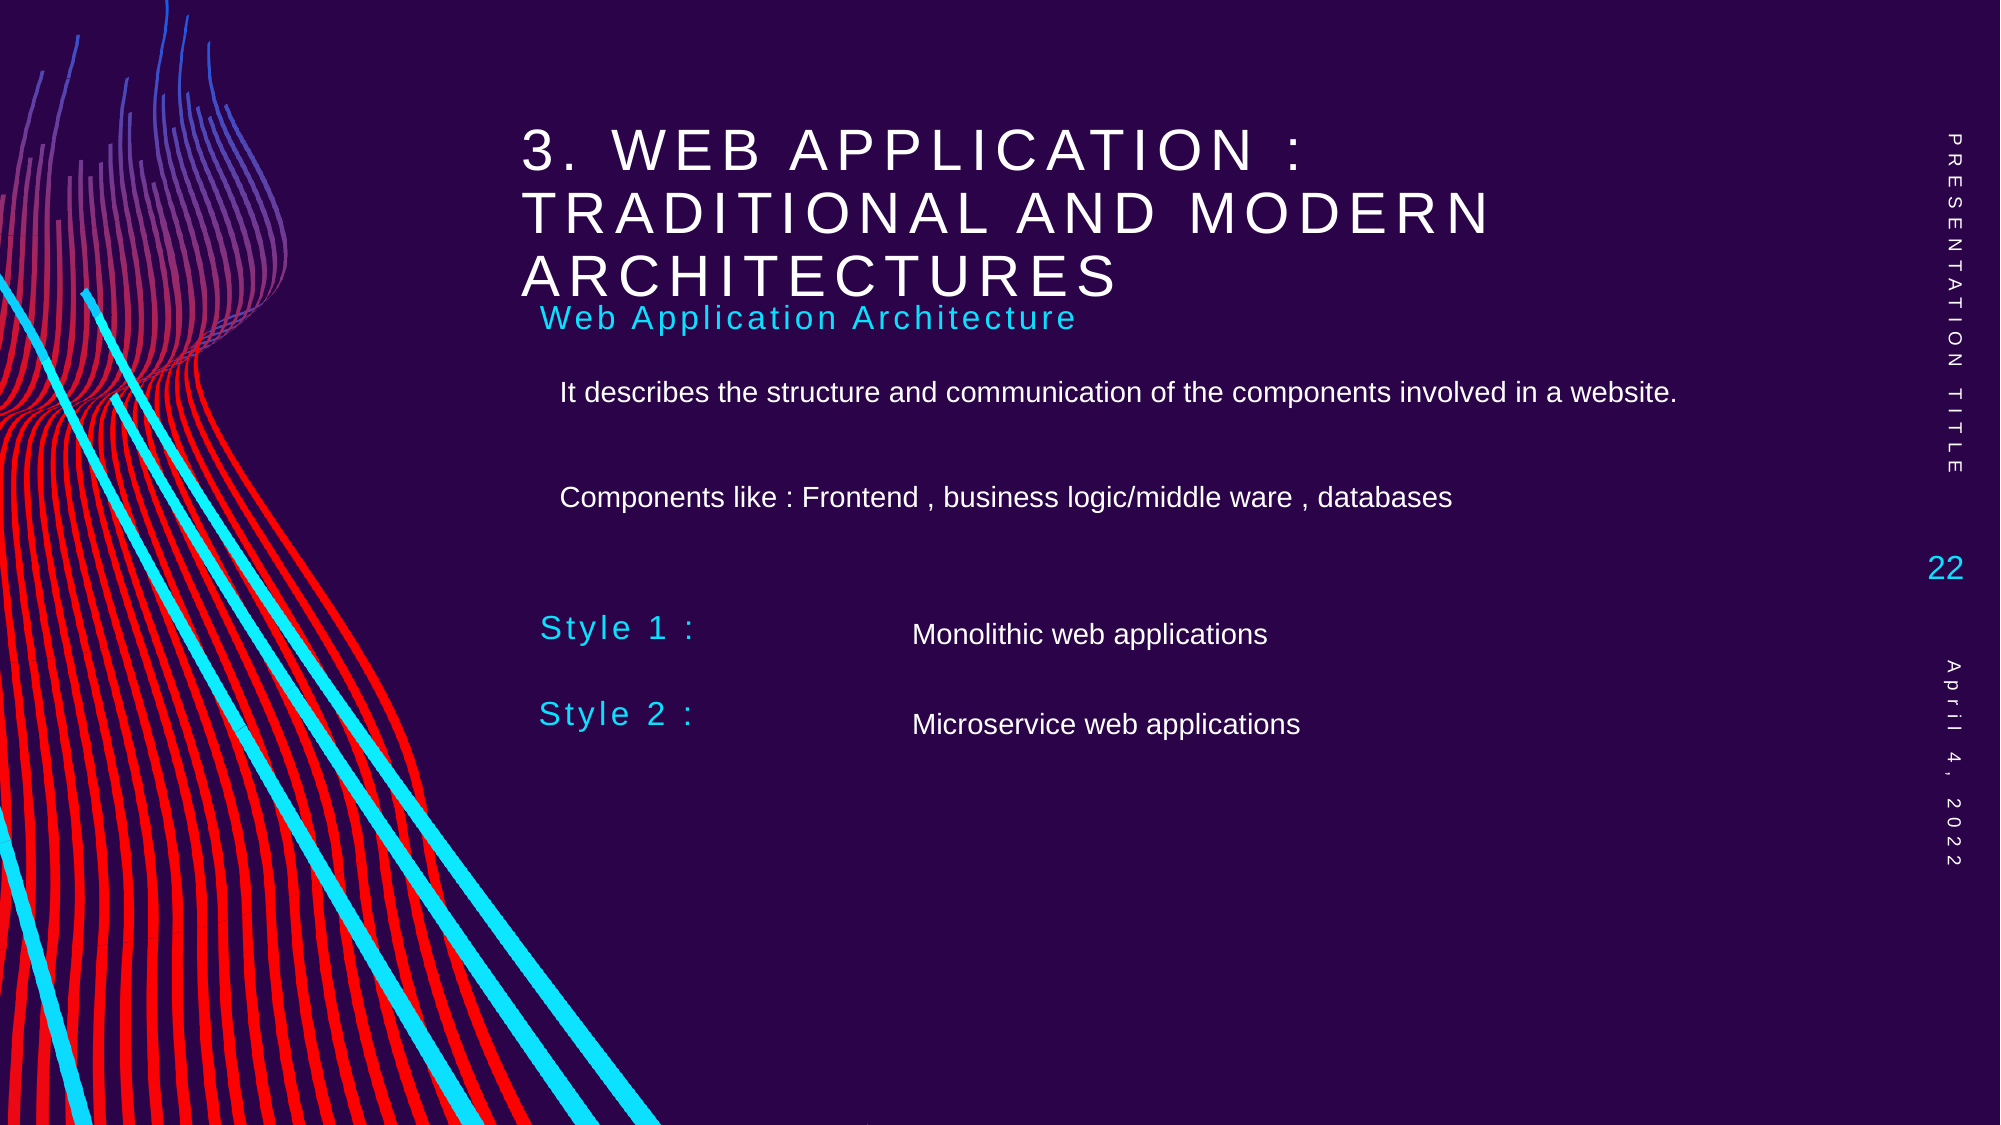

# 3. Web Application : Traditional and Modern Architectures
PRESENTATION TITLE
Web Application Architecture
It describes the structure and communication of the components involved in a website.

Components like : Frontend , business logic/middle ware , databases
22
Monolithic web applications
Style 1 :

Microservice web applications
Style 2 :

April 4, 2022